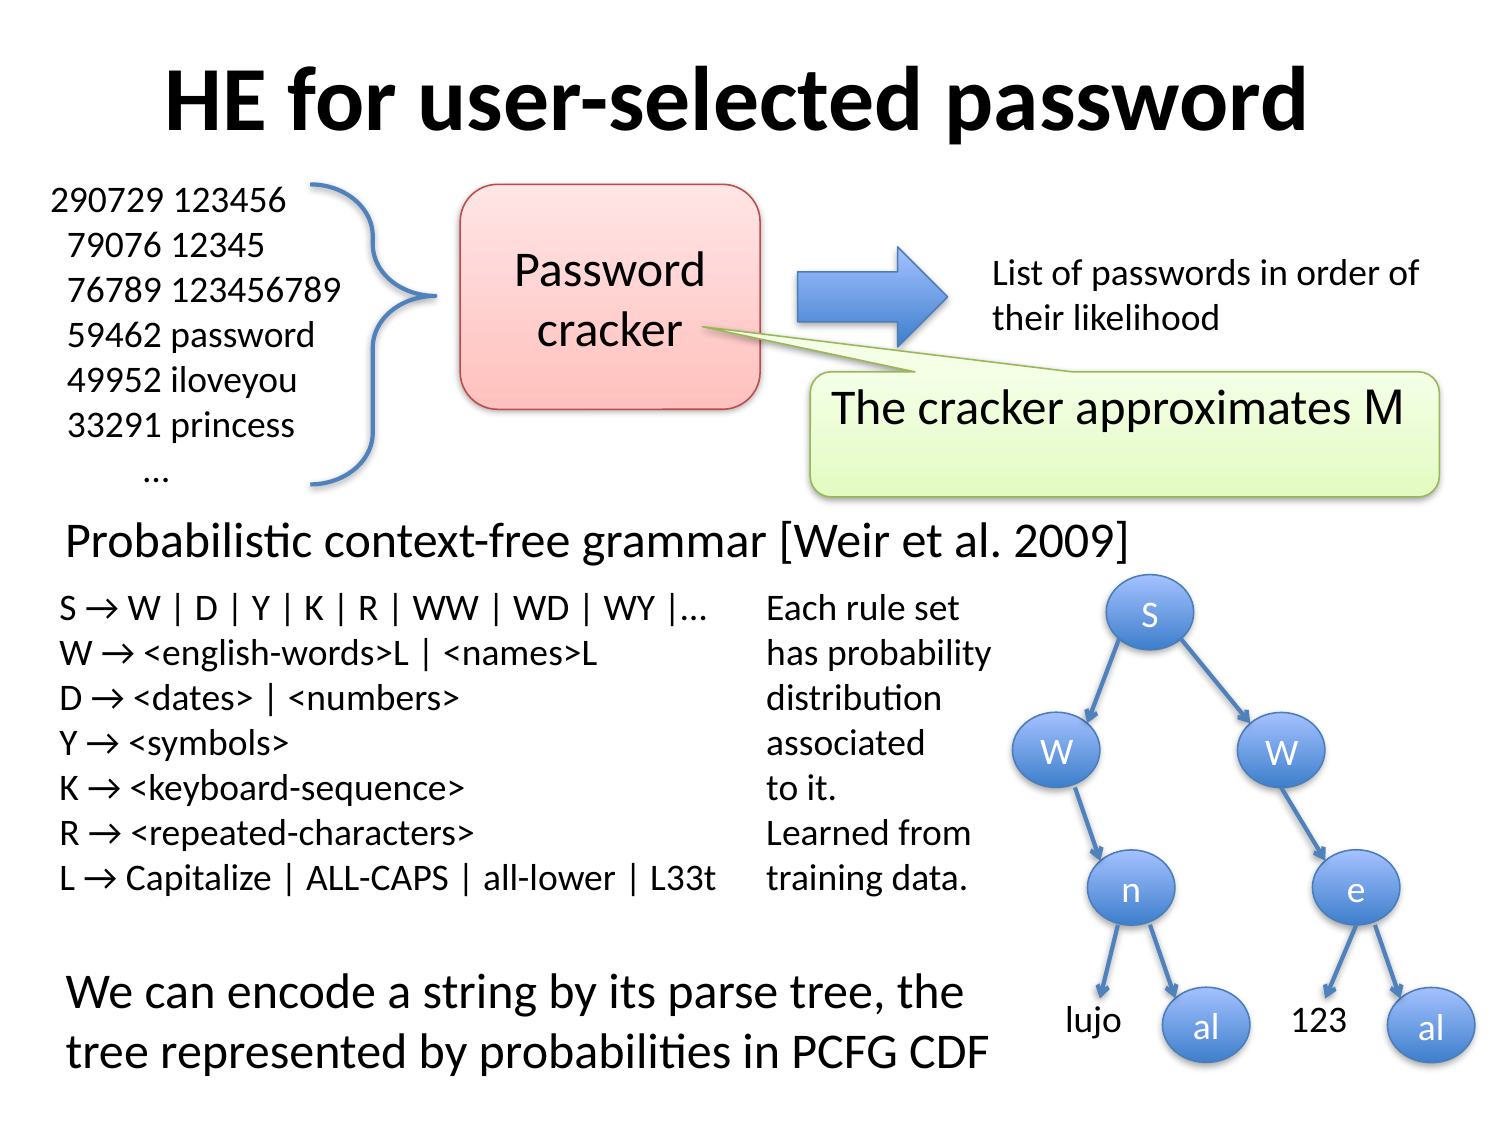

# HE for user-selected password
290729 123456
  79076 12345
  76789 123456789
  59462 password
  49952 iloveyou
  33291 princess
           …

Password cracker
List of passwords in order of
their likelihood

The cracker approximates M
Probabilistic context-free grammar [Weir et al. 2009]
S
S → W | D | Y | K | R | WW | WD | WY |…
W → <english-words>L | <names>L
D → <dates> | <numbers>
Y → <symbols>
K → <keyboard-sequence>
R → <repeated-characters>
L → Capitalize | ALL-CAPS | all-lower | L33t
Each rule set
has probability
distribution
associated
to it.
Learned from
training data.
W
W
e
n
We can encode a string by its parse tree, the
tree represented by probabilities in PCFG CDF
al
lujo
123
al